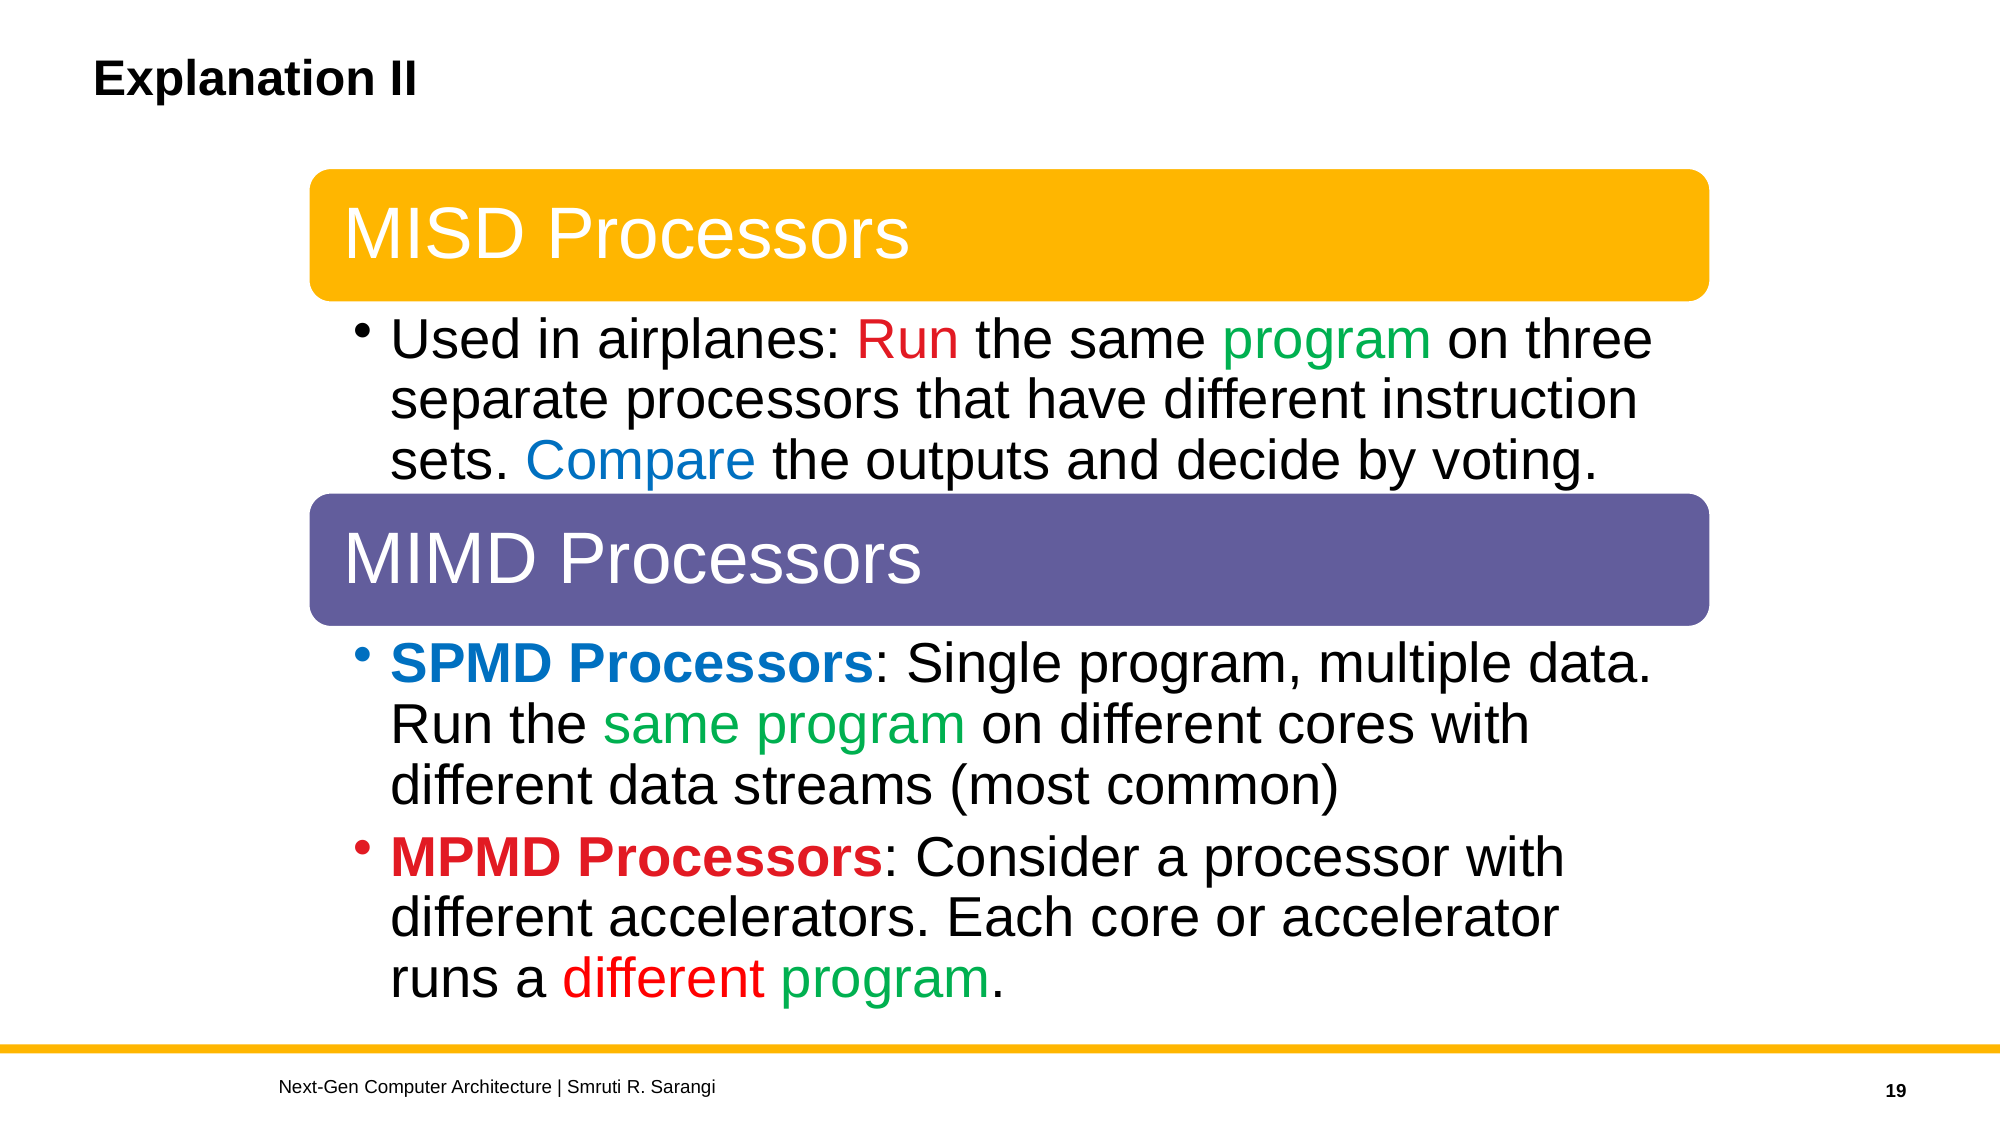

# Explanation II
MISD Processors
Used in airplanes: Run the same program on three separate processors that have different instruction sets. Compare the outputs and decide by voting.
MIMD Processors
SPMD Processors: Single program, multiple data. Run the same program on different cores with different data streams (most common)
MPMD Processors: Consider a processor with different accelerators. Each core or accelerator runs a different program.
Next-Gen Computer Architecture | Smruti R. Sarangi
19